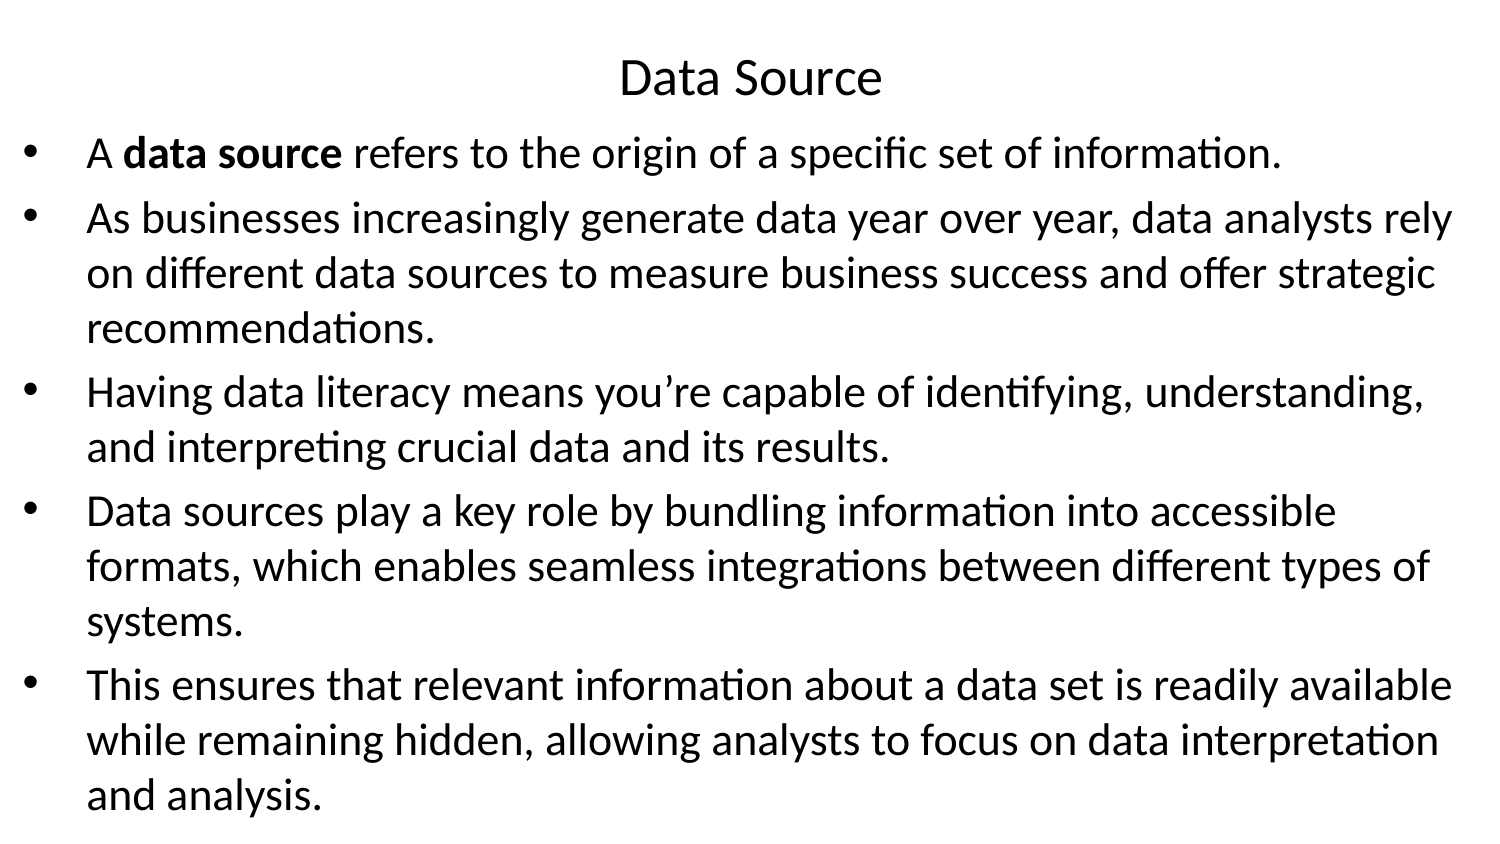

# Data Source
A data source refers to the origin of a specific set of information.
As businesses increasingly generate data year over year, data analysts rely on different data sources to measure business success and offer strategic recommendations.
Having data literacy means you’re capable of identifying, understanding, and interpreting crucial data and its results.
Data sources play a key role by bundling information into accessible formats, which enables seamless integrations between different types of systems.
This ensures that relevant information about a data set is readily available while remaining hidden, allowing analysts to focus on data interpretation and analysis.